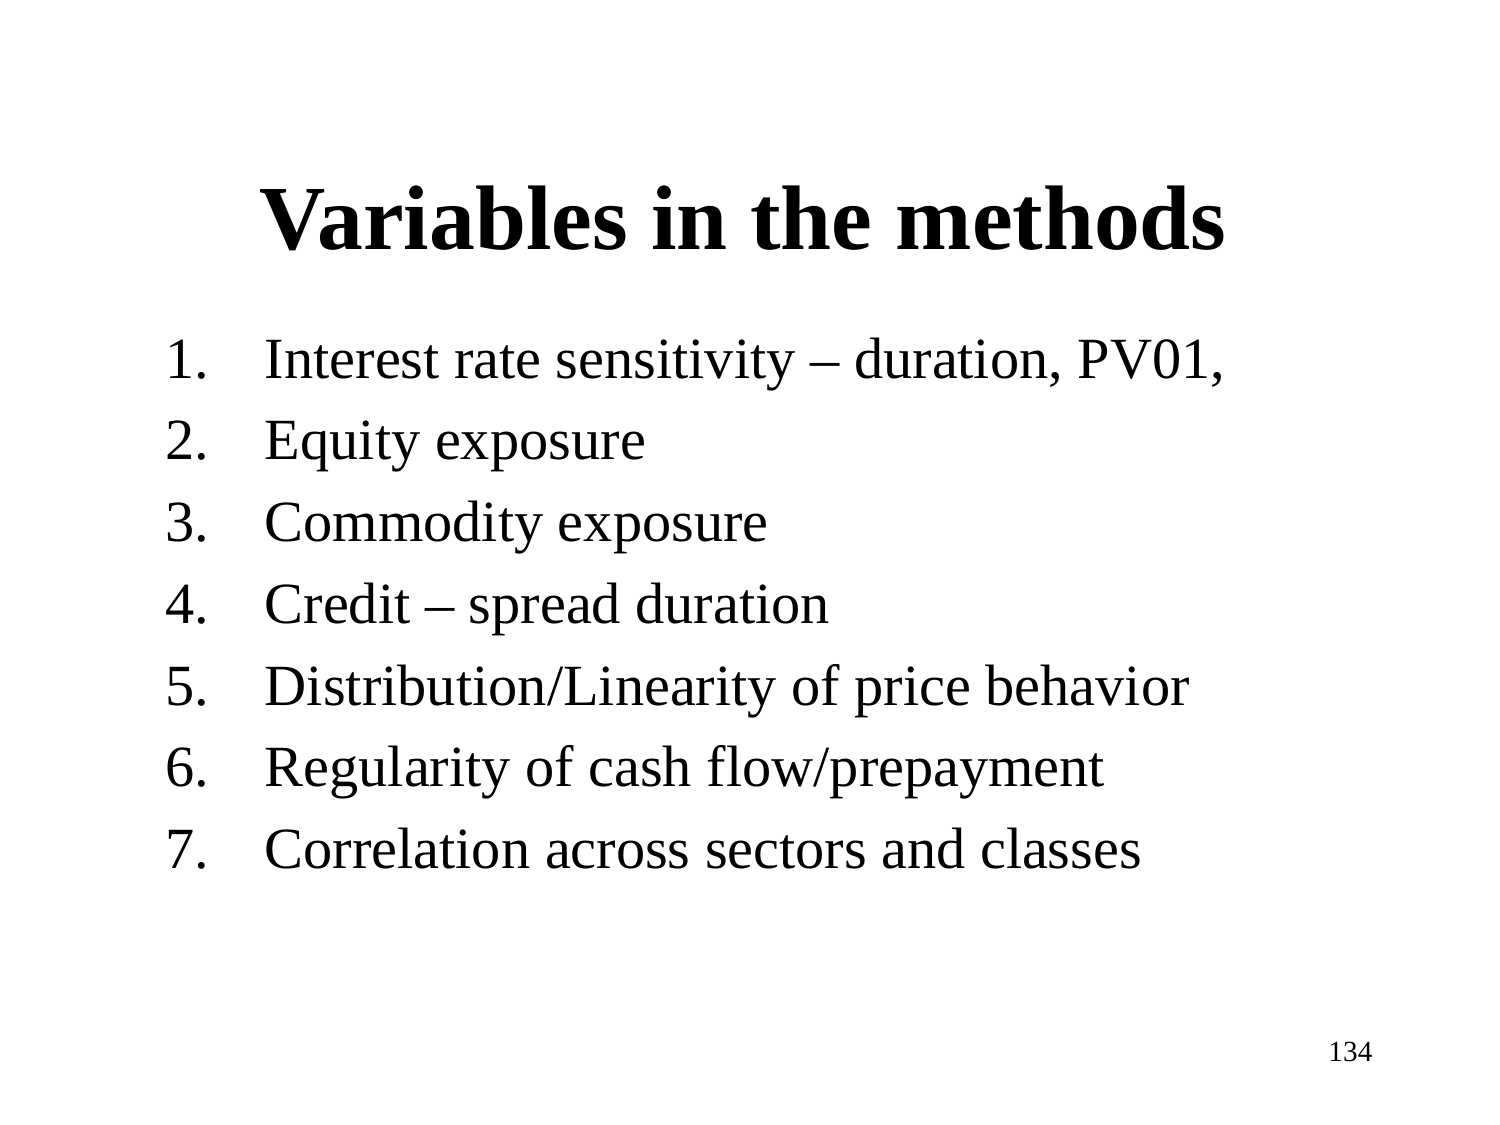

# Variables in the methods
Interest rate sensitivity – duration, PV01,
Equity exposure
Commodity exposure
Credit – spread duration
Distribution/Linearity of price behavior
Regularity of cash flow/prepayment
Correlation across sectors and classes

134